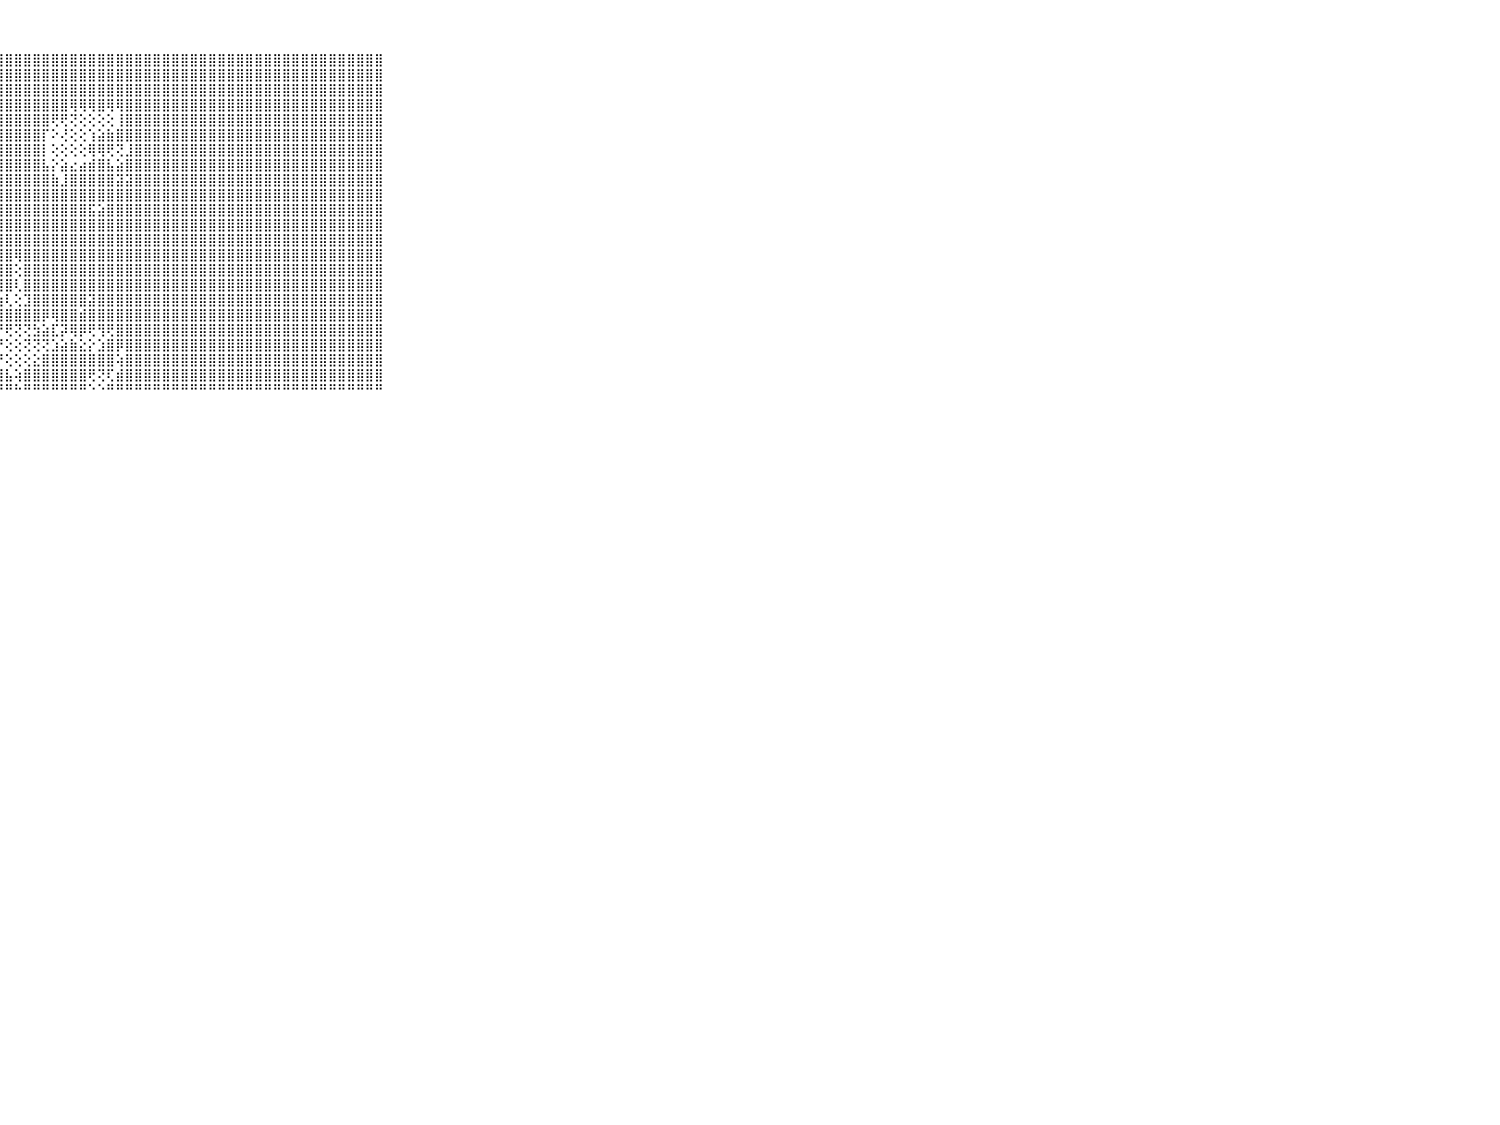

⠀⠀⠀⠀⠀⠀⠀⠀⠀⠀⠀⣿⣿⣿⣿⣿⣿⣿⣿⣿⣿⣿⣿⣿⣿⣿⣿⣿⣿⣿⣿⣿⣿⣿⣿⣿⣿⣿⣿⣿⣿⣿⣿⣿⣿⣿⣿⣿⣿⣿⣿⣿⣿⣿⣿⣿⣿⣿⣿⣿⣿⣿⣿⣿⣿⣿⣿⣿⣿⠀⠀⠀⠀⠀⠀⠀⠀⠀⠀⠀⠀
⠀⠀⠀⠀⠀⠀⠀⠀⠀⠀⠀⣿⣿⣿⣿⣿⣿⣿⣿⣿⣿⣿⣿⣿⣿⣿⣿⣿⣿⣿⣿⣿⣿⣿⣿⣿⣿⣿⣿⣿⣿⣿⣿⣿⣿⣿⣿⣿⣿⣿⣿⣿⣿⣿⣿⣿⣿⣿⣿⣿⣿⣿⣿⣿⣿⣿⣿⣿⣿⠀⠀⠀⠀⠀⠀⠀⠀⠀⠀⠀⠀
⠀⠀⠀⠀⠀⠀⠀⠀⠀⠀⠀⣿⣿⣿⣿⣿⣿⣿⣿⣿⣿⣿⣿⣿⣿⣿⣿⣿⣿⣿⣿⣿⣿⣿⣿⣿⣿⣿⣿⣿⣿⣿⣿⣿⣿⣿⣿⣿⣿⣿⣿⣿⣿⣿⣿⣿⣿⣿⣿⣿⣿⣿⣿⣿⣿⣿⣿⣿⣿⠀⠀⠀⠀⠀⠀⠀⠀⠀⠀⠀⠀
⠀⠀⠀⠀⠀⠀⠀⠀⠀⠀⠀⣿⣿⣿⣿⣿⣿⣿⣿⣿⣿⣿⣿⣿⣿⣿⣿⣿⣿⣿⣿⣿⣿⣿⣿⢿⢿⢿⣿⢿⢿⣿⣿⣿⣿⣿⣿⣿⣿⣿⣿⣿⣿⣿⣿⣿⣿⣿⣿⣿⣿⣿⣿⣿⣿⣿⣿⣿⣿⠀⠀⠀⠀⠀⠀⠀⠀⠀⠀⠀⠀
⠀⠀⠀⠀⠀⠀⠀⠀⠀⠀⠀⣿⣿⣿⣿⣿⣿⣿⣿⣿⣿⣿⣿⣿⣿⣿⣿⣿⣿⣿⣿⣿⣿⢟⢟⢝⢕⢕⢕⢕⢸⣿⣿⣿⣿⣿⣿⣿⣿⣿⣿⣿⣿⣿⣿⣿⣿⣿⣿⣿⣿⣿⣿⣿⣿⣿⣿⣿⣿⠀⠀⠀⠀⠀⠀⠀⠀⠀⠀⠀⠀
⠀⠀⠀⠀⠀⠀⠀⠀⠀⠀⠀⣿⣿⣿⣿⣿⣿⣿⣿⣿⣿⣿⣿⣿⣿⣿⣿⣿⣿⣿⣿⣿⡏⠕⢜⢕⢕⢱⣵⣷⣿⣿⣿⣿⣿⣿⣿⣿⣿⣿⣿⣿⣿⣿⣿⣿⣿⣿⣿⣿⣿⣿⣿⣿⣿⣿⣿⣿⣿⠀⠀⠀⠀⠀⠀⠀⠀⠀⠀⠀⠀
⠀⠀⠀⠀⠀⠀⠀⠀⠀⠀⠀⣿⣿⣿⣿⣿⣿⣿⣿⣿⣿⣿⣿⣿⣿⣿⣿⣿⣿⣿⣿⣿⡇⢕⢕⢕⢕⢿⢿⢟⢝⣸⣿⣿⣿⣿⣿⣿⣿⣿⣿⣿⣿⣿⣿⣿⣿⣿⣿⣿⣿⣿⣿⣿⣿⣿⣿⣿⣿⠀⠀⠀⠀⠀⠀⠀⠀⠀⠀⠀⠀
⠀⠀⠀⠀⠀⠀⠀⠀⠀⠀⠀⣿⣿⣿⣿⣿⣿⣿⣿⣿⣿⣿⣿⣿⣿⣿⣿⣿⣿⣿⣿⣿⣧⡕⣵⣔⣴⣾⣿⣧⣵⣿⣿⣿⣿⣿⣿⣿⣿⣿⣿⣿⣿⣿⣿⣿⣿⣿⣿⣿⣿⣿⣿⣿⣿⣿⣿⣿⣿⠀⠀⠀⠀⠀⠀⠀⠀⠀⠀⠀⠀
⠀⠀⠀⠀⠀⠀⠀⠀⠀⠀⠀⣿⣿⣿⣿⣿⣿⣿⣿⣿⣿⣿⣿⣿⣿⣿⣿⣿⣿⣿⣿⣿⣿⣷⣸⣿⣿⣿⣿⣿⣽⣽⣿⣿⣿⣿⣿⣿⣿⣿⣿⣿⣿⣿⣿⣿⣿⣿⣿⣿⣿⣿⣿⣿⣿⣿⣿⣿⣿⠀⠀⠀⠀⠀⠀⠀⠀⠀⠀⠀⠀
⠀⠀⠀⠀⠀⠀⠀⠀⠀⠀⠀⣿⣿⣿⣿⣿⣿⣿⣿⣿⣿⣿⣿⣿⣿⣿⣿⣿⣿⣿⣿⣿⣿⣿⣿⣿⣿⣿⣿⣿⣿⣿⣿⣿⣿⣿⣿⣿⣿⣿⣿⣿⣿⣿⣿⣿⣿⣿⣿⣿⣿⣿⣿⣿⣿⣿⣿⣿⣿⠀⠀⠀⠀⠀⠀⠀⠀⠀⠀⠀⠀
⠀⠀⠀⠀⠀⠀⠀⠀⠀⠀⠀⣿⣿⣿⣿⣿⣿⣿⣿⣿⣿⣿⣿⣿⣿⣿⣿⣿⣿⣿⣿⣿⣿⣿⣿⣿⣿⣯⣵⣿⣿⣿⣿⣿⣿⣿⣿⣿⣿⣿⣿⣿⣿⣿⣿⣿⣿⣿⣿⣿⣿⣿⣿⣿⣿⣿⣿⣿⣿⠀⠀⠀⠀⠀⠀⠀⠀⠀⠀⠀⠀
⠀⠀⠀⠀⠀⠀⠀⠀⠀⠀⠀⣿⣿⣿⣿⣿⣿⣿⣿⣿⣿⣿⣿⣿⣿⣿⣿⣿⣿⣿⣿⣿⣿⣿⣿⣿⣿⣿⣿⣿⣿⣿⣿⣿⣿⣿⣿⣿⣿⣿⣿⣿⣿⣿⣿⣿⣿⣿⣿⣿⣿⣿⣿⣿⣿⣿⣿⣿⣿⠀⠀⠀⠀⠀⠀⠀⠀⠀⠀⠀⠀
⠀⠀⠀⠀⠀⠀⠀⠀⠀⠀⠀⣿⣿⣿⣿⣿⣿⣿⣿⣿⣿⣿⣿⣿⣿⣿⣿⣿⣿⣿⣿⣿⣿⣿⣿⣿⣿⣿⣿⣿⣿⣿⣿⣿⣿⣿⣿⣿⣿⣿⣿⣿⣿⣿⣿⣿⣿⣿⣿⣿⣿⣿⣿⣿⣿⣿⣿⣿⣿⠀⠀⠀⠀⠀⠀⠀⠀⠀⠀⠀⠀
⠀⠀⠀⠀⠀⠀⠀⠀⠀⠀⠀⣿⣿⣿⣿⣿⣿⣿⣿⣿⣿⣿⣿⣿⣿⣿⣿⣿⣿⢿⣿⣿⣿⣿⣿⣿⣿⣿⣿⣿⣿⣿⣿⣿⣿⣿⣿⣿⣿⣿⣿⣿⣿⣿⣿⣿⣿⣿⣿⣿⣿⣿⣿⣿⣿⣿⣿⣿⣿⠀⠀⠀⠀⠀⠀⠀⠀⠀⠀⠀⠀
⠀⠀⠀⠀⠀⠀⠀⠀⠀⠀⠀⣿⣿⣿⣿⣿⣿⣿⣿⣿⣿⣿⣿⣿⣿⣿⣿⣿⣿⢕⣿⣿⣿⣿⣿⣿⣿⣿⣿⣿⣿⣿⣿⣿⣿⣿⣿⣿⣿⣿⣿⣿⣿⣿⣿⣿⣿⣿⣿⣿⣿⣿⣿⣿⣿⣿⣿⣿⣿⠀⠀⠀⠀⠀⠀⠀⠀⠀⠀⠀⠀
⠀⠀⠀⠀⠀⠀⠀⠀⠀⠀⠀⣿⣿⣿⣿⣿⣿⣿⣿⣿⣿⣿⣿⣽⣿⡿⢿⢿⣿⢇⣿⣿⣿⣿⣿⣿⣿⣿⣿⣿⣿⣿⣿⣿⣿⣿⣿⣿⣿⣿⣿⣿⣿⣿⣿⣿⣿⣿⣿⣿⣿⣿⣿⣿⣿⣿⣿⣿⣿⠀⠀⠀⠀⠀⠀⠀⠀⠀⠀⠀⠀
⠀⠀⠀⠀⠀⠀⠀⠀⠀⠀⠀⣿⣿⣿⣿⣿⣿⣿⣿⣿⣿⣟⣫⣽⣵⣷⣿⢷⢇⢕⣹⣿⣿⣿⣿⣿⣿⣽⣿⣿⣿⣿⣿⣿⣿⣿⣿⣿⣿⣿⣿⣿⣿⣿⣿⣿⣿⣿⣿⣿⣿⣿⣿⣿⣿⣿⣿⣿⣿⠀⠀⠀⠀⠀⠀⠀⠀⠀⠀⠀⠀
⠀⠀⠀⠀⠀⠀⠀⠀⠀⠀⠀⣿⣿⣿⣿⣿⣿⣿⣿⣿⣿⣿⣿⣿⣿⢟⣿⣿⣿⣿⣿⣿⡿⢿⣿⣿⣾⣿⣿⣿⣿⣿⣿⣿⣿⣿⣿⣿⣿⣿⣿⣿⣿⣿⣿⣿⣿⣿⣿⣿⣿⣿⣿⣿⣿⣿⣿⣿⣿⠀⠀⠀⠀⠀⠀⠀⠀⠀⠀⠀⠀
⠀⠀⠀⠀⠀⠀⠀⠀⠀⠀⠀⣿⣿⣿⣿⣿⣿⣿⣿⣿⣿⣿⣟⣿⡇⢜⢟⡟⢟⢝⢝⣳⣵⣏⡽⢿⡿⢟⢻⢟⣿⣿⣿⣿⣿⣿⣿⣿⣿⣿⣿⣿⣿⣿⣿⣿⣿⣿⣿⣿⣿⣿⣿⣿⣿⣿⣿⣿⣿⠀⠀⠀⠀⠀⠀⠀⠀⠀⠀⠀⠀
⠀⠀⠀⠀⠀⠀⠀⠀⠀⠀⠀⣿⣿⣿⣿⣿⣿⣿⣿⣿⣿⣿⣿⣿⣾⣿⣿⡟⢕⢕⢝⢝⢝⣱⣵⣷⣕⡕⣱⣿⡿⣿⣿⣿⣿⣿⣿⣿⣿⣿⣿⣿⣿⣿⣿⣿⣿⣿⣿⣿⣿⣿⣿⣿⣿⣿⣿⣿⣿⠀⠀⠀⠀⠀⠀⠀⠀⠀⠀⠀⠀
⠀⠀⠀⠀⠀⠀⠀⠀⠀⠀⠀⣿⣿⣿⣿⣿⣿⣿⣿⣿⣿⣿⣿⣿⣿⣿⣿⡟⢕⢕⢕⣕⣿⣿⣿⣿⣿⣿⣿⣿⢵⣿⣿⣿⣿⣿⣿⣿⣿⣿⣿⣿⣿⣿⣿⣿⣿⣿⣿⣿⣿⣿⣿⣿⣿⣿⣿⣿⣿⠀⠀⠀⠀⠀⠀⠀⠀⠀⠀⠀⠀
⠀⠀⠀⠀⠀⠀⠀⠀⠀⠀⠀⣿⣿⣿⣿⣿⣿⣿⣿⣿⣿⣿⣿⣿⣿⣿⣿⣿⣧⢵⣿⣿⣿⣿⣿⣿⣿⢟⢝⢏⣾⣿⣿⣿⣿⣿⣿⣿⣿⣿⣿⣿⣿⣿⣿⣿⣿⣿⣿⣿⣿⣿⣿⣿⣿⣿⣿⣿⣿⠀⠀⠀⠀⠀⠀⠀⠀⠀⠀⠀⠀
⠀⠀⠀⠀⠀⠀⠀⠀⠀⠀⠀⠛⠛⠛⠛⠛⠛⠛⠛⠛⠛⠛⠛⠛⠛⠛⠛⠛⠛⠓⠛⠛⠛⠛⠛⠛⠛⠑⠑⠛⠛⠛⠛⠛⠛⠛⠛⠛⠛⠛⠛⠛⠛⠛⠛⠛⠛⠛⠛⠛⠛⠛⠛⠛⠛⠛⠛⠛⠛⠀⠀⠀⠀⠀⠀⠀⠀⠀⠀⠀⠀